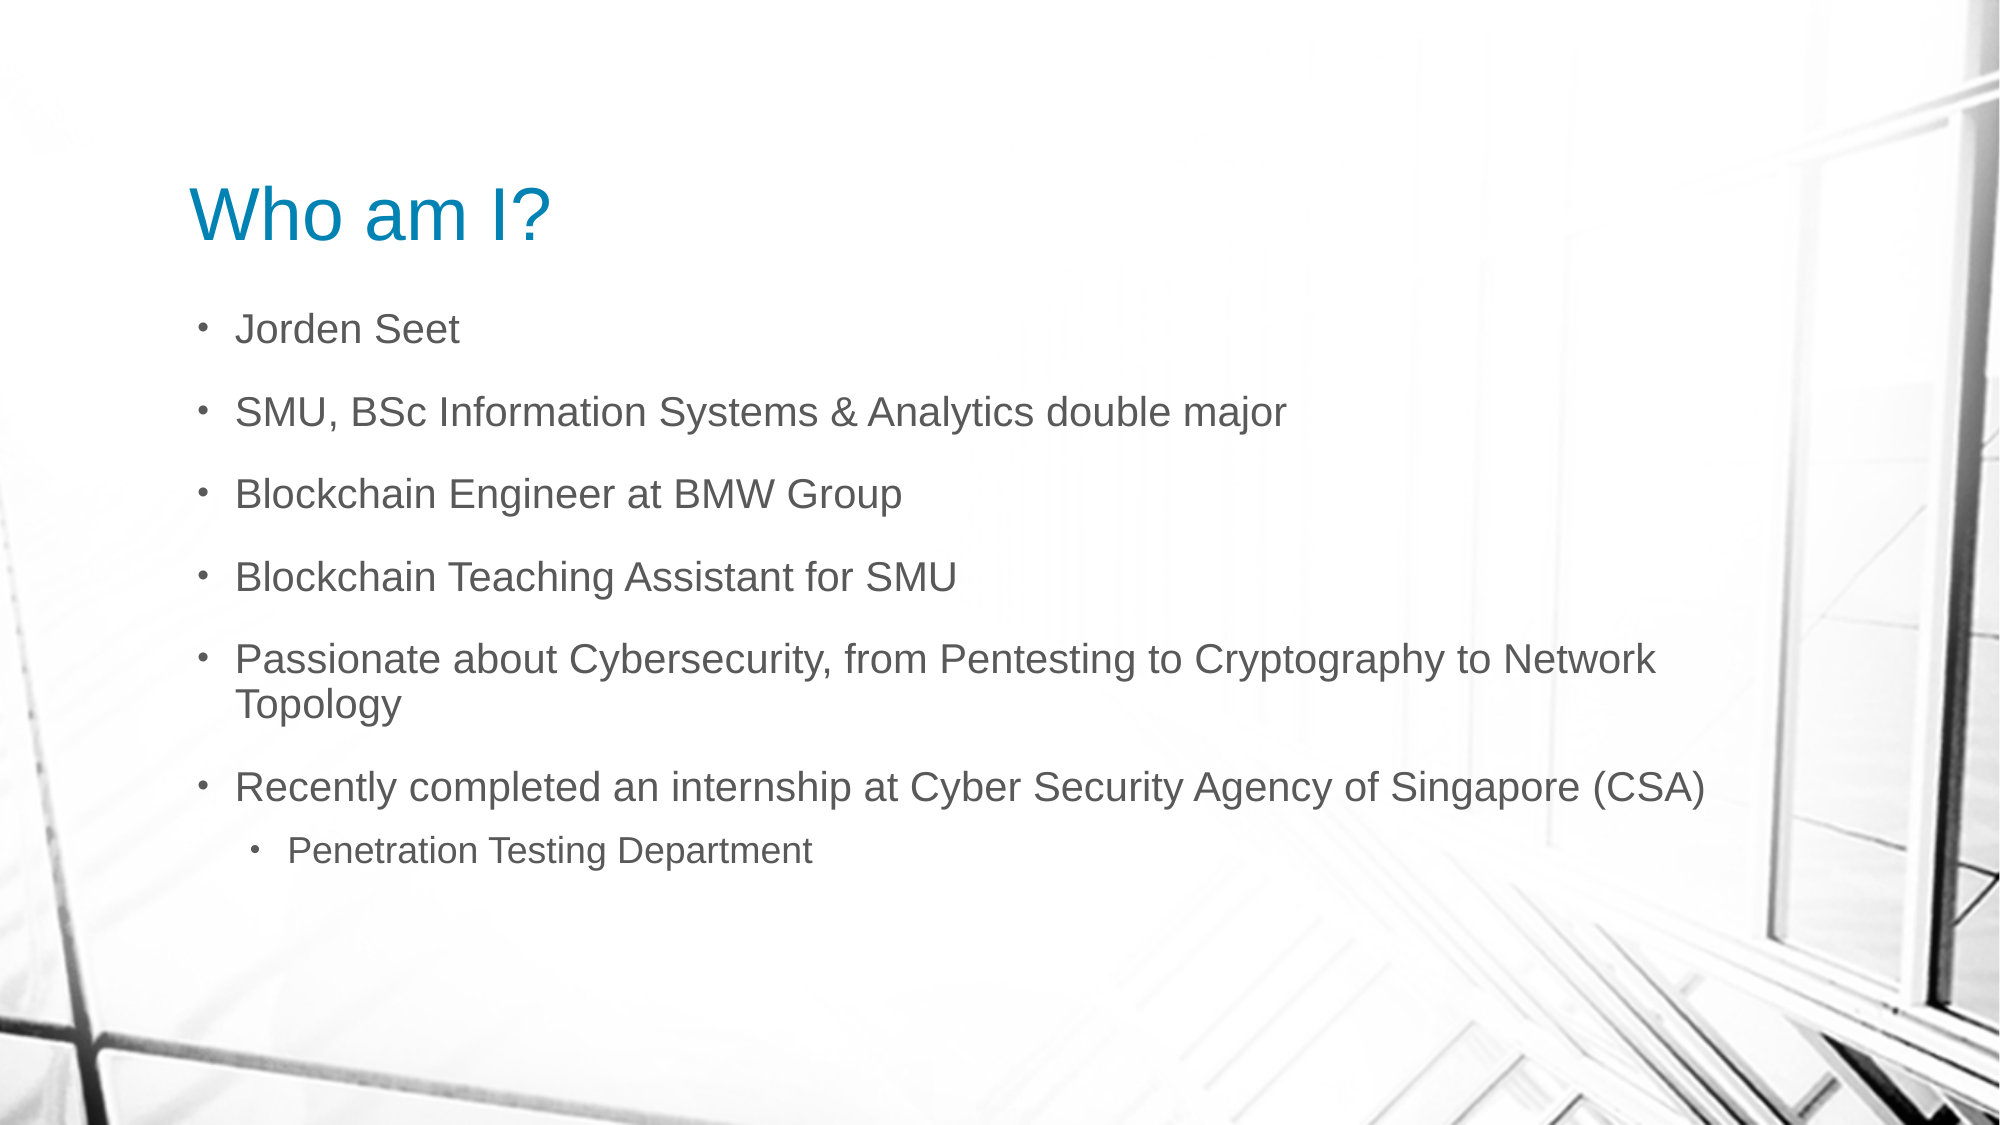

# Who am I?
Jorden Seet
SMU, BSc Information Systems & Analytics double major
Blockchain Engineer at BMW Group
Blockchain Teaching Assistant for SMU
Passionate about Cybersecurity, from Pentesting to Cryptography to Network Topology
Recently completed an internship at Cyber Security Agency of Singapore (CSA)
Penetration Testing Department